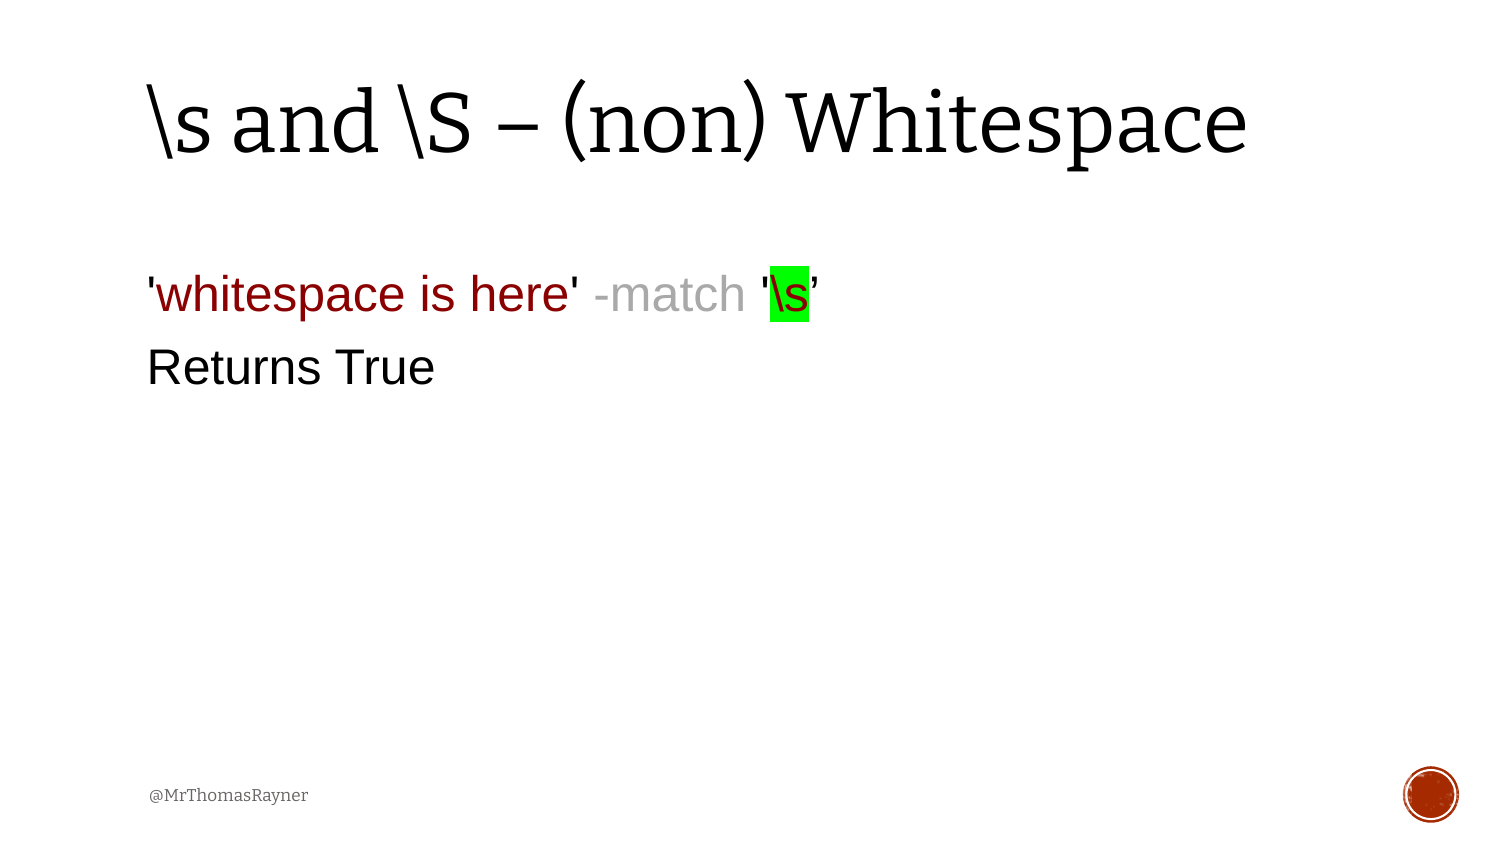

# \s and \S – (non) Whitespace
'whitespace is here' -match '\s’
Returns True

@MrThomasRayner